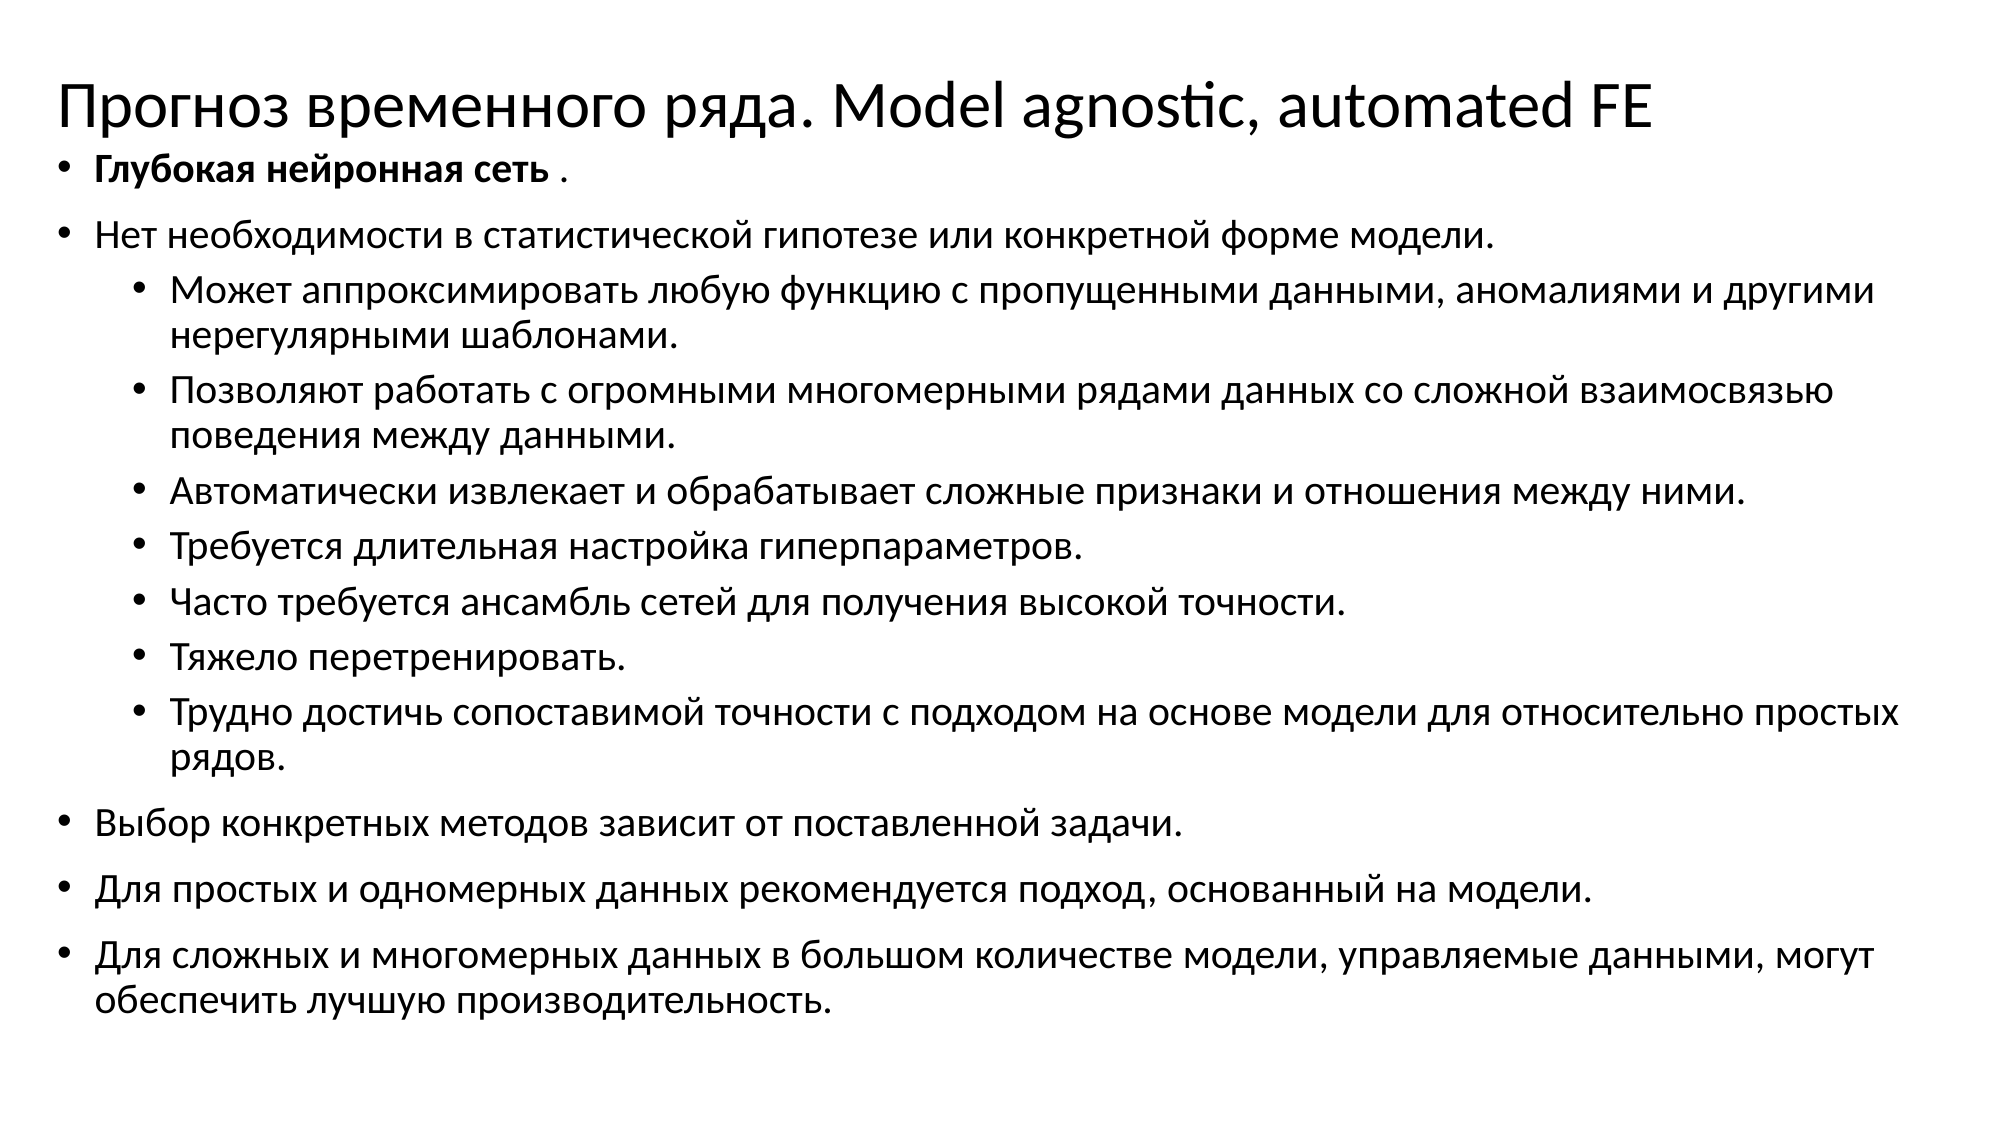

# Прогноз временного ряда. Model agnostic, automated FE
Глубокая нейронная сеть .
Нет необходимости в статистической гипотезе или конкретной форме модели.
Может аппроксимировать любую функцию с пропущенными данными, аномалиями и другими нерегулярными шаблонами.
Позволяют работать с огромными многомерными рядами данных со сложной взаимосвязью поведения между данными.
Автоматически извлекает и обрабатывает сложные признаки и отношения между ними.
Требуется длительная настройка гиперпараметров.
Часто требуется ансамбль сетей для получения высокой точности.
Тяжело перетренировать.
Трудно достичь сопоставимой точности с подходом на основе модели для относительно простых рядов.
Выбор конкретных методов зависит от поставленной задачи.
Для простых и одномерных данных рекомендуется подход, основанный на модели.
Для сложных и многомерных данных в большом количестве модели, управляемые данными, могут обеспечить лучшую производительность.